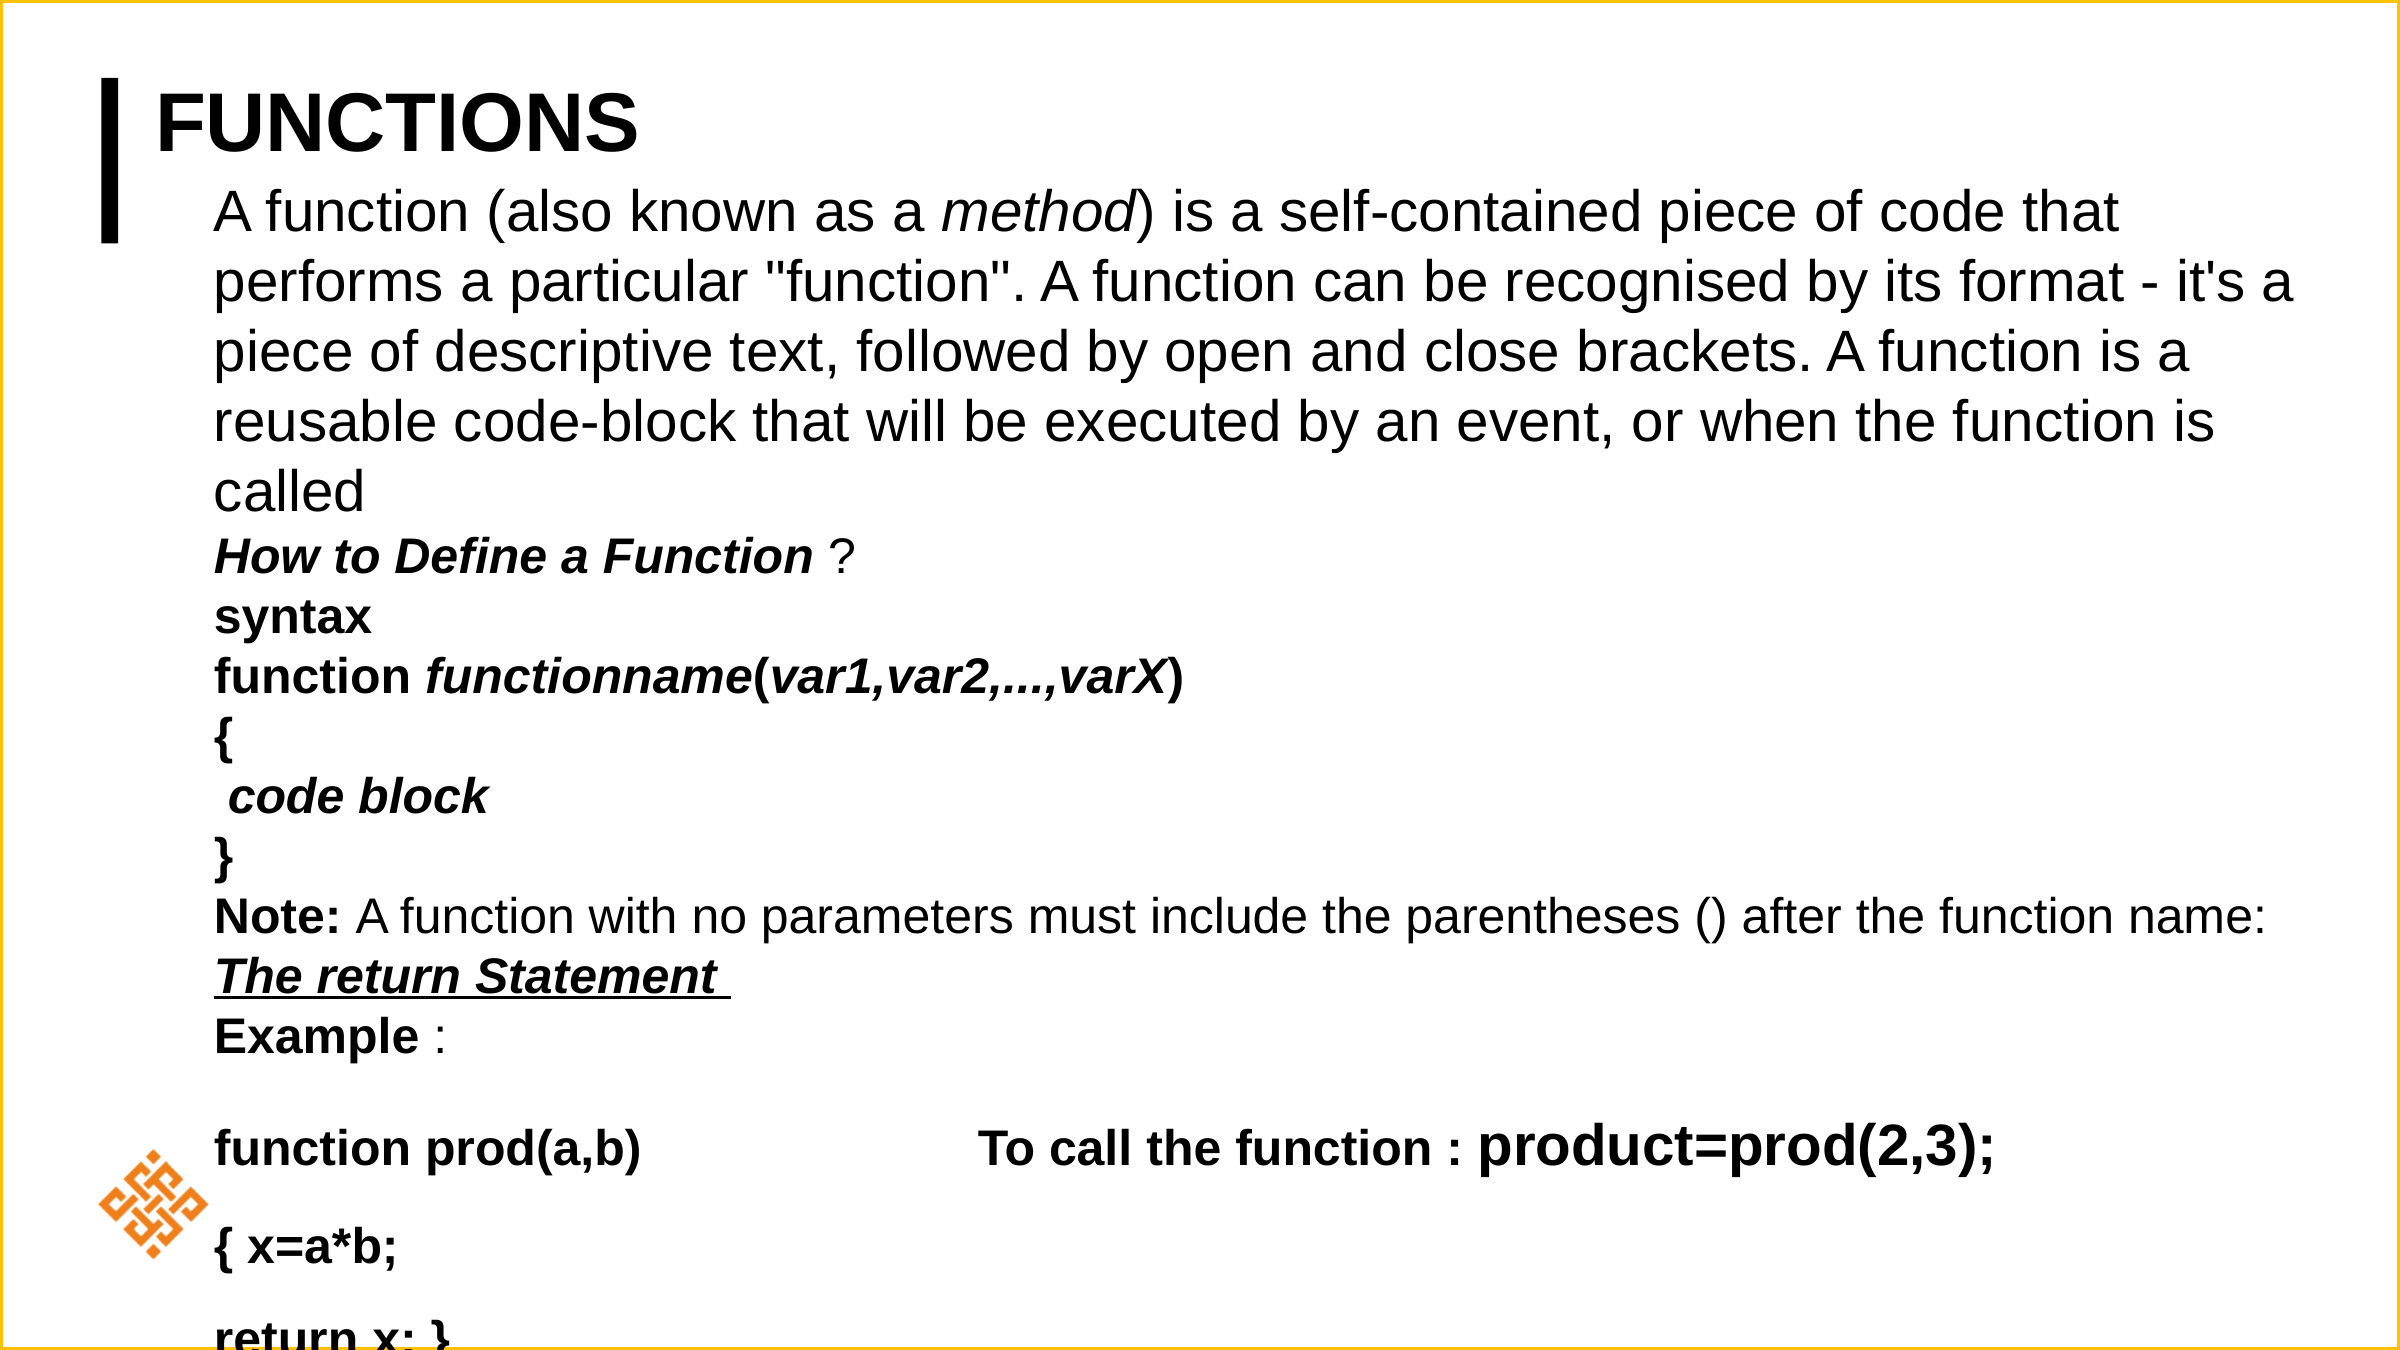

# Functions
A function (also known as a method) is a self-contained piece of code that performs a particular "function". A function can be recognised by its format - it's a piece of descriptive text, followed by open and close brackets. A function is a reusable code-block that will be executed by an event, or when the function is called
How to Define a Function ?
syntax
function functionname(var1,var2,...,varX)
{
 code block
}
Note: A function with no parameters must include the parentheses () after the function name:
The return Statement
Example :
function prod(a,b)			 To call the function : product=prod(2,3);
{ x=a*b;
return x; }